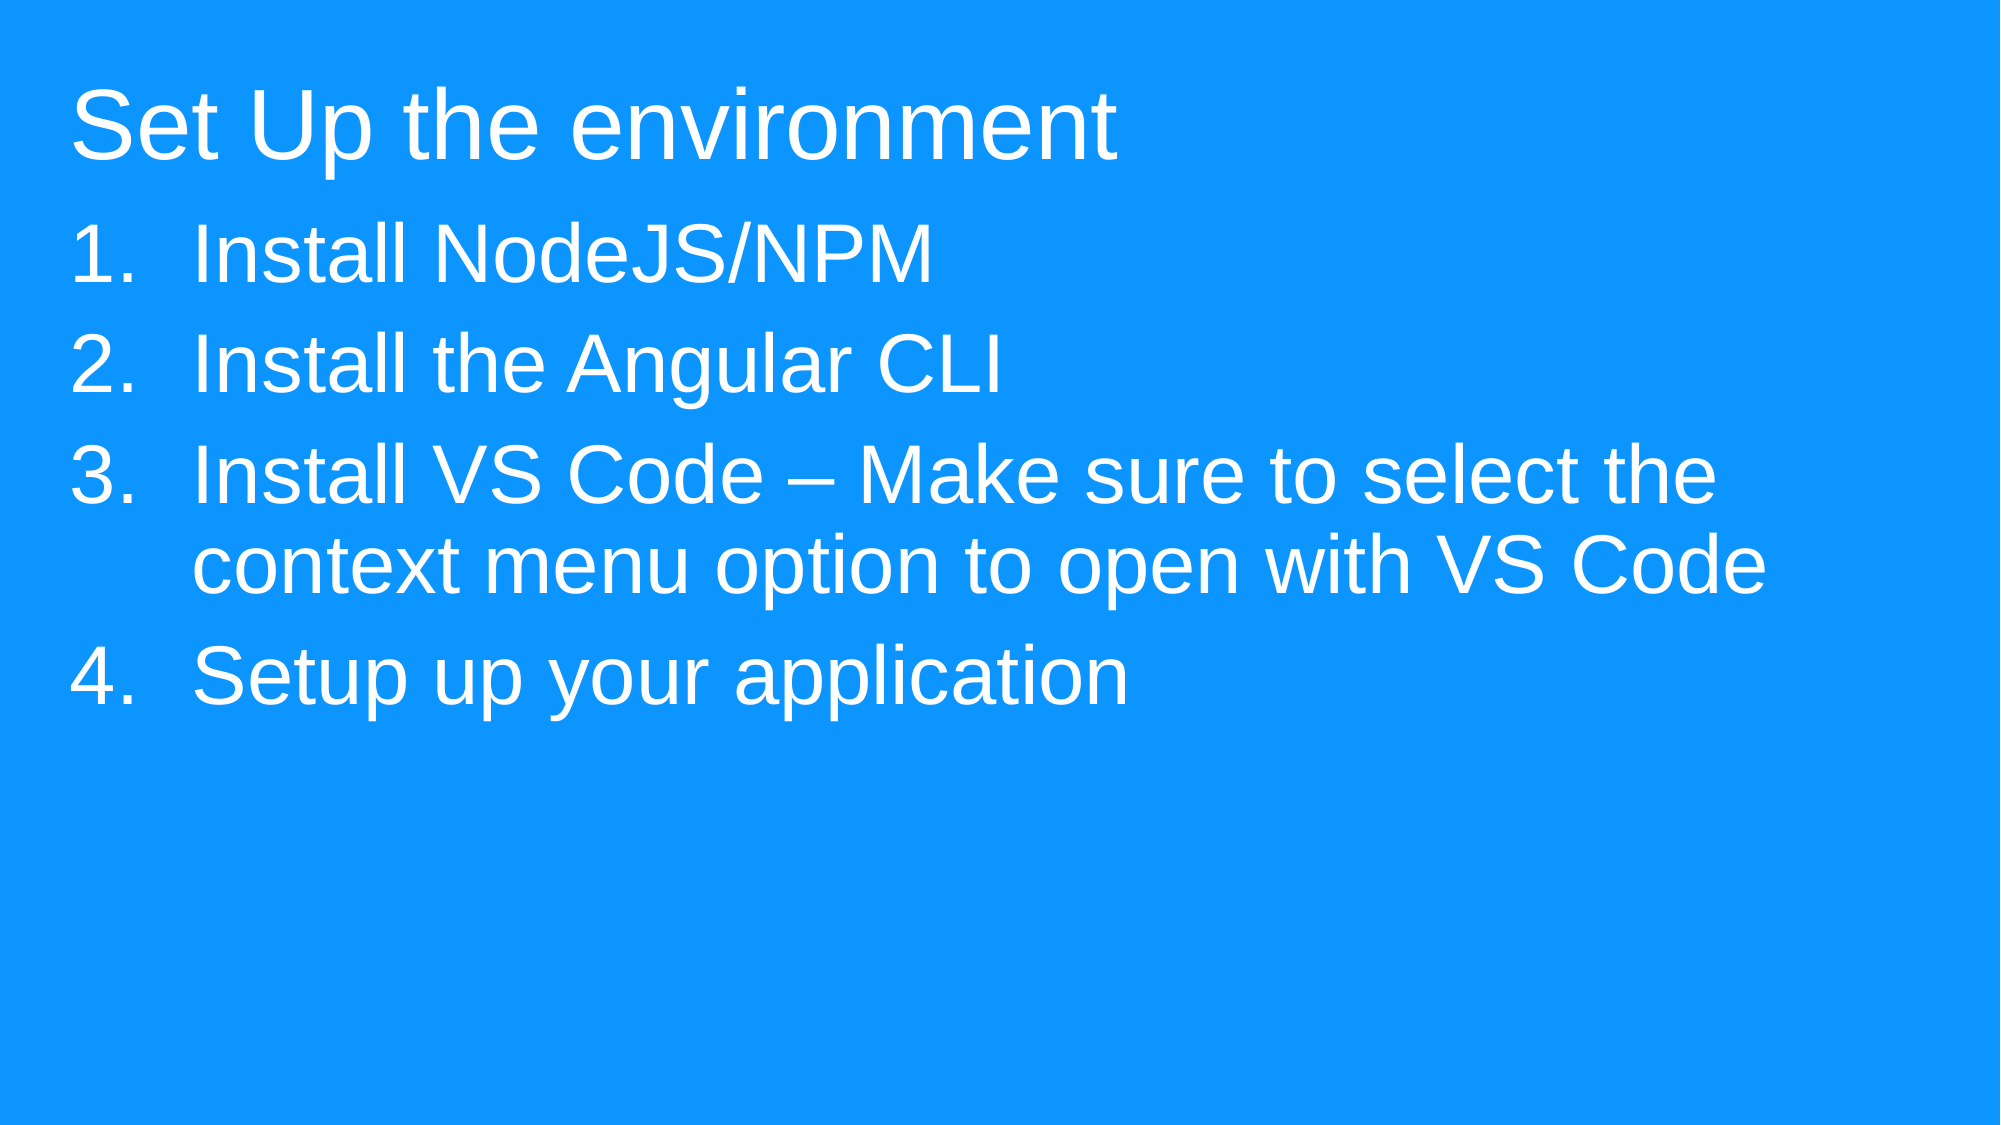

# Set Up the environment
Install NodeJS/NPM
Install the Angular CLI
Install VS Code – Make sure to select the context menu option to open with VS Code
Setup up your application